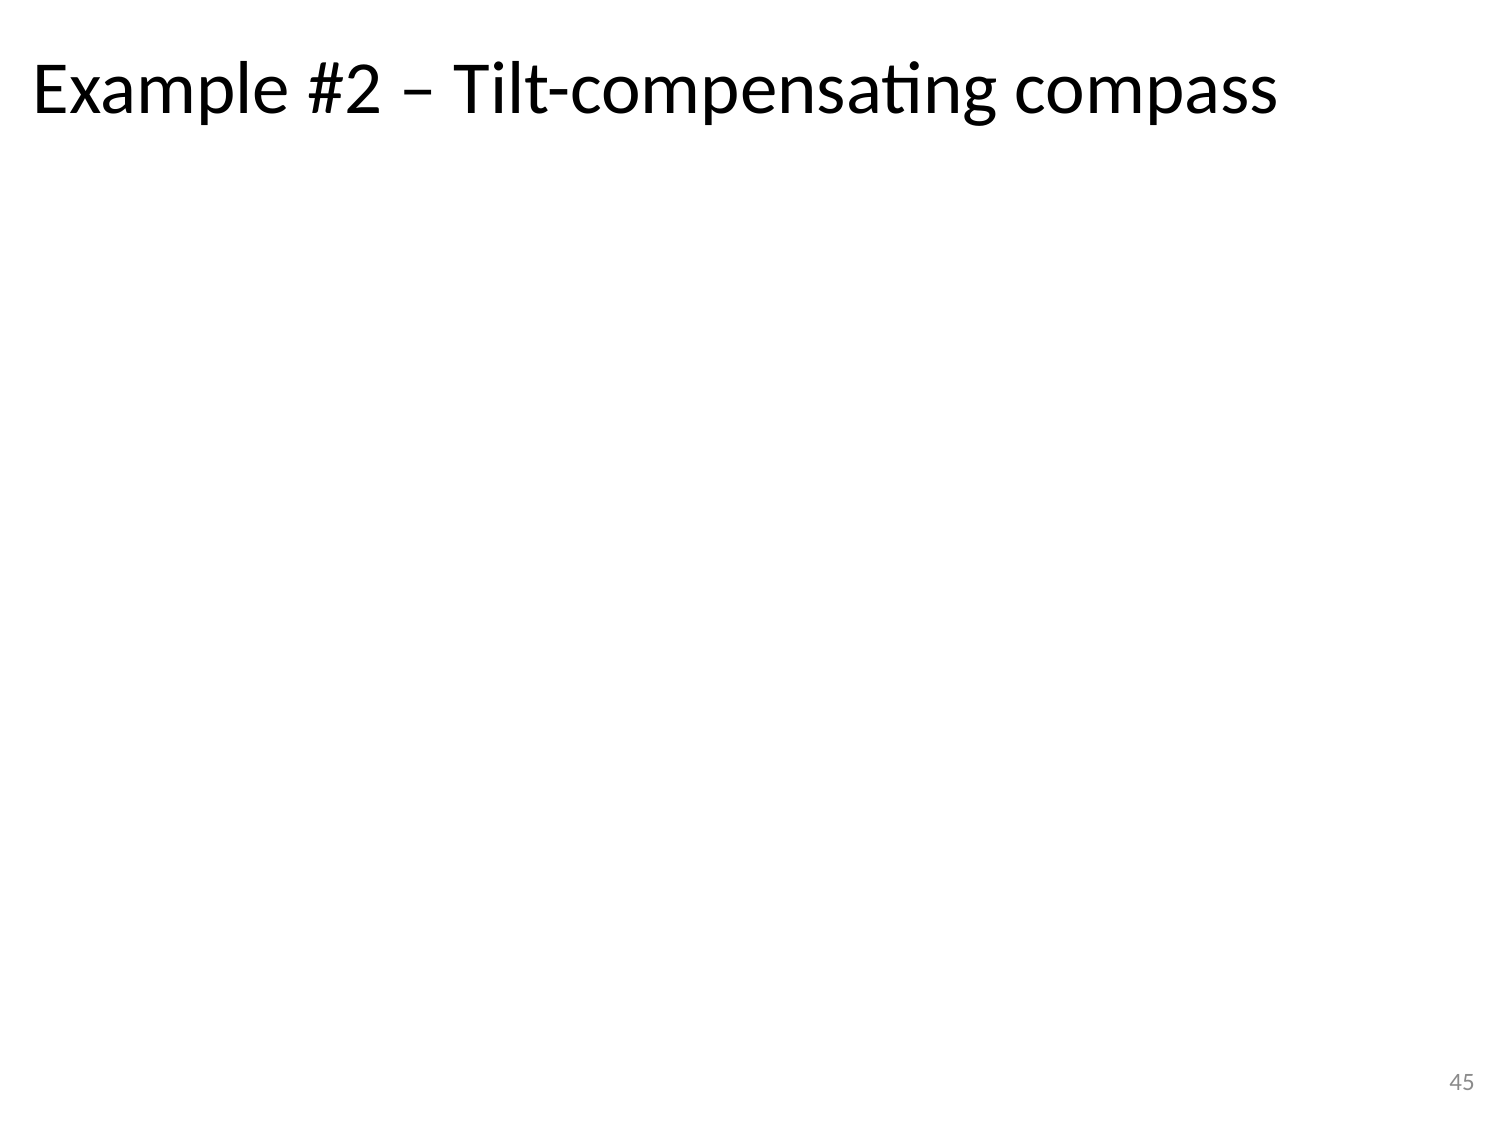

# Example #2 – Tilt-compensating compass

45